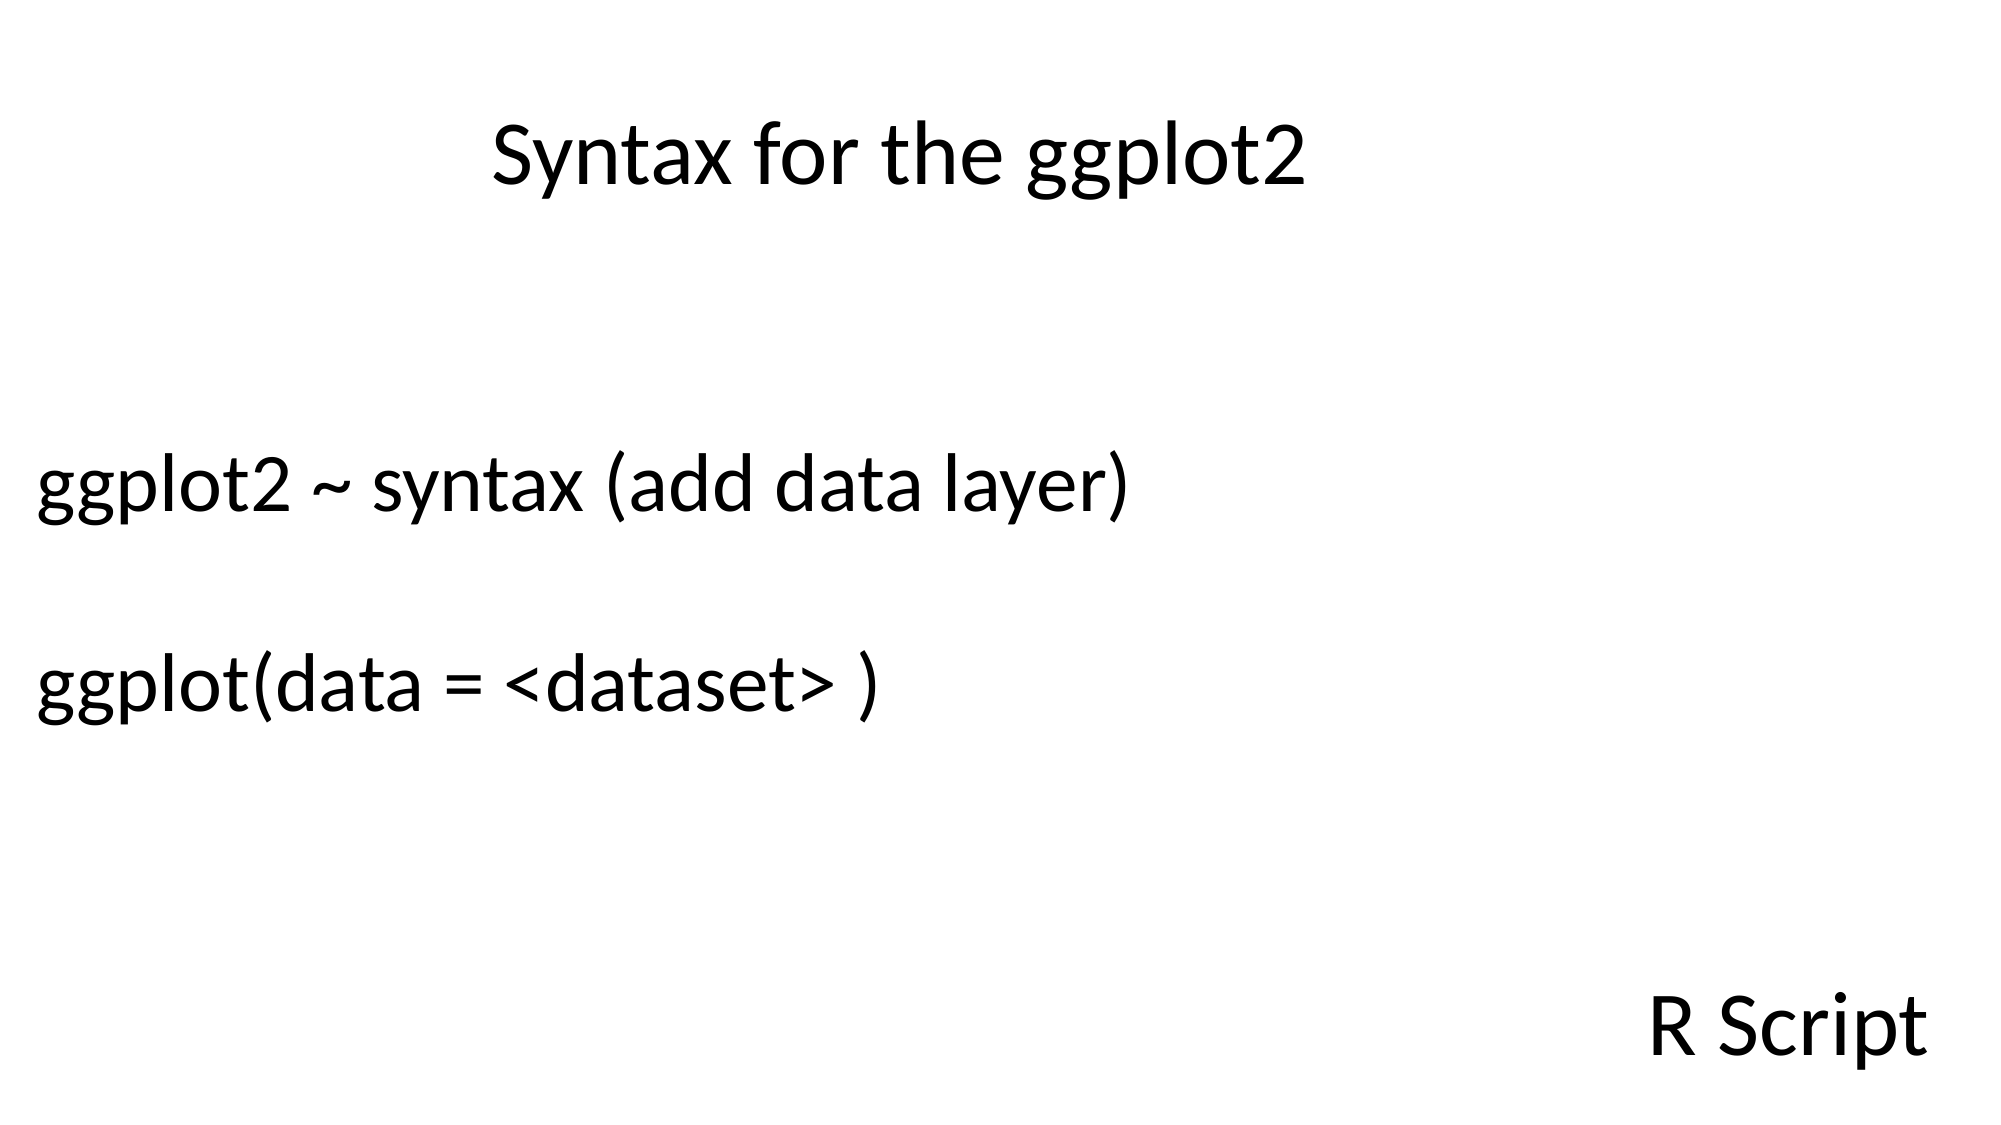

Syntax for the ggplot2
ggplot2 ~ syntax (add data layer)

ggplot(data = <dataset> )
R Script